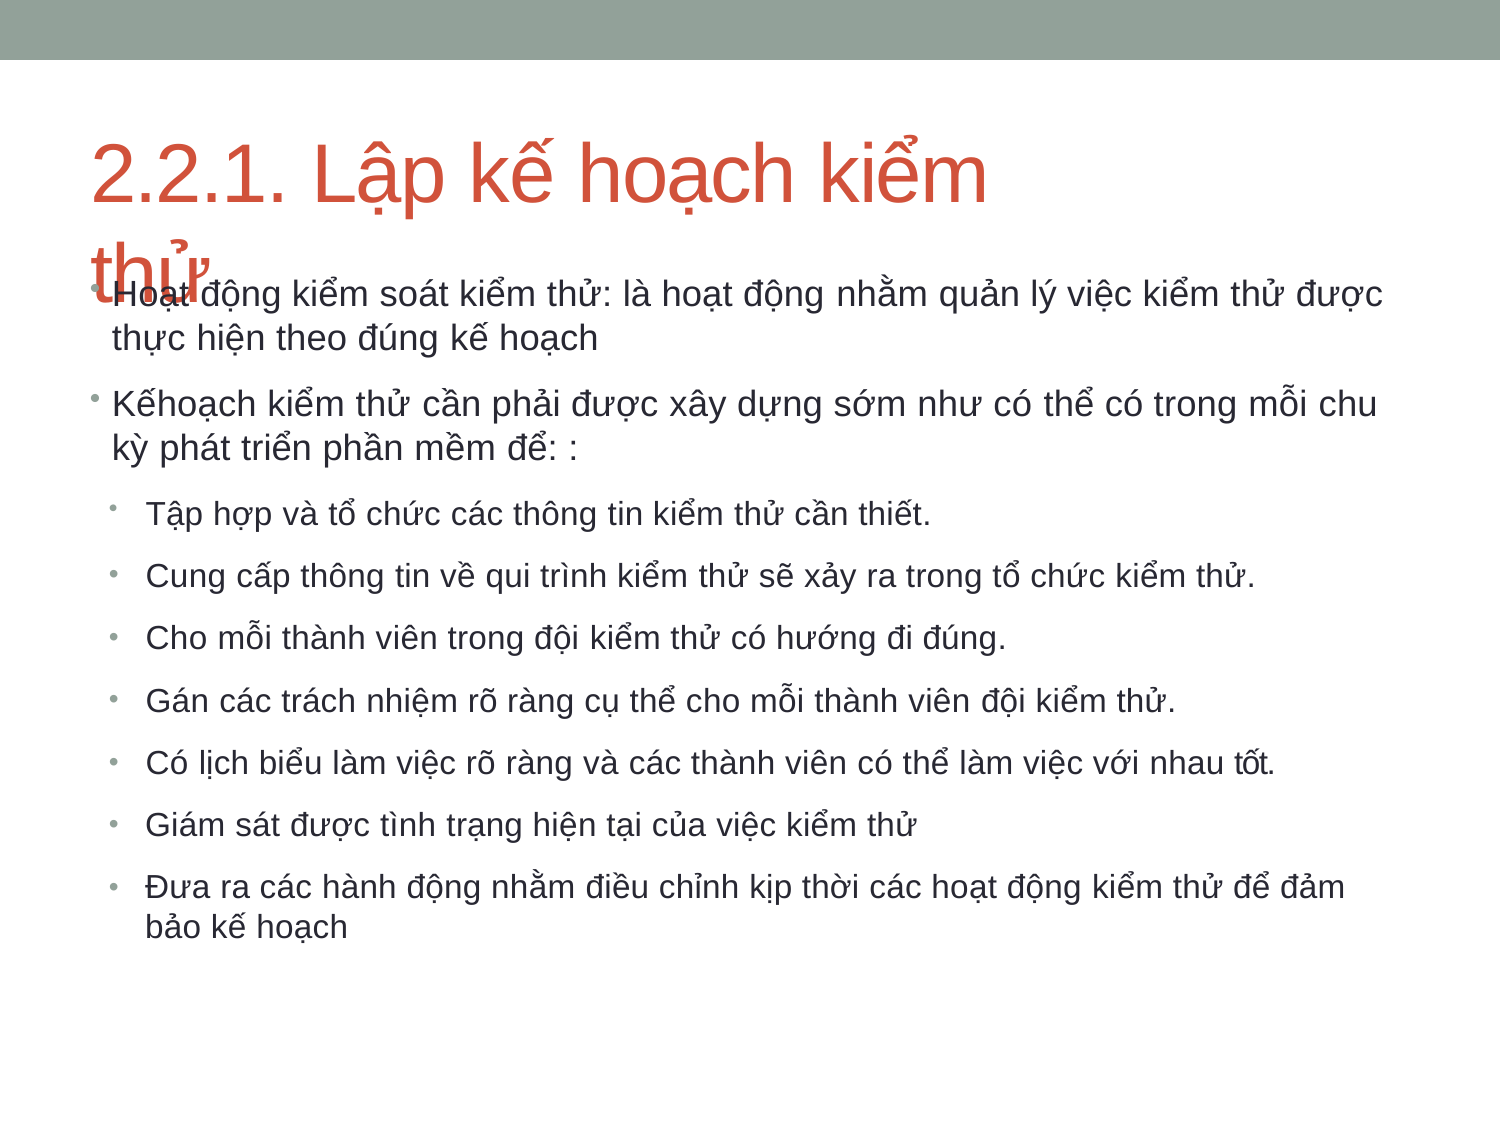

# 2.2.1. Lập kế hoạch kiểm thử
Hoạt động kiểm soát kiểm thử: là hoạt động nhằm quản lý việc kiểm thử được  thực hiện theo đúng kế hoạch
Kếhoạch kiểm thử cần phải được xây dựng sớm như có thể có trong mỗi chu  kỳ phát triển phần mềm để: :
Tập hợp và tổ chức các thông tin kiểm thử cần thiết.
Cung cấp thông tin về qui trình kiểm thử sẽ xảy ra trong tổ chức kiểm thử.
Cho mỗi thành viên trong đội kiểm thử có hướng đi đúng.
Gán các trách nhiệm rõ ràng cụ thể cho mỗi thành viên đội kiểm thử.
Có lịch biểu làm việc rõ ràng và các thành viên có thể làm việc với nhau tốt.  Giám sát được tình trạng hiện tại của việc kiểm thử
Đưa ra các hành động nhằm điều chỉnh kịp thời các hoạt động kiểm thử để đảm  bảo kế hoạch
•
•
•
•
•
•